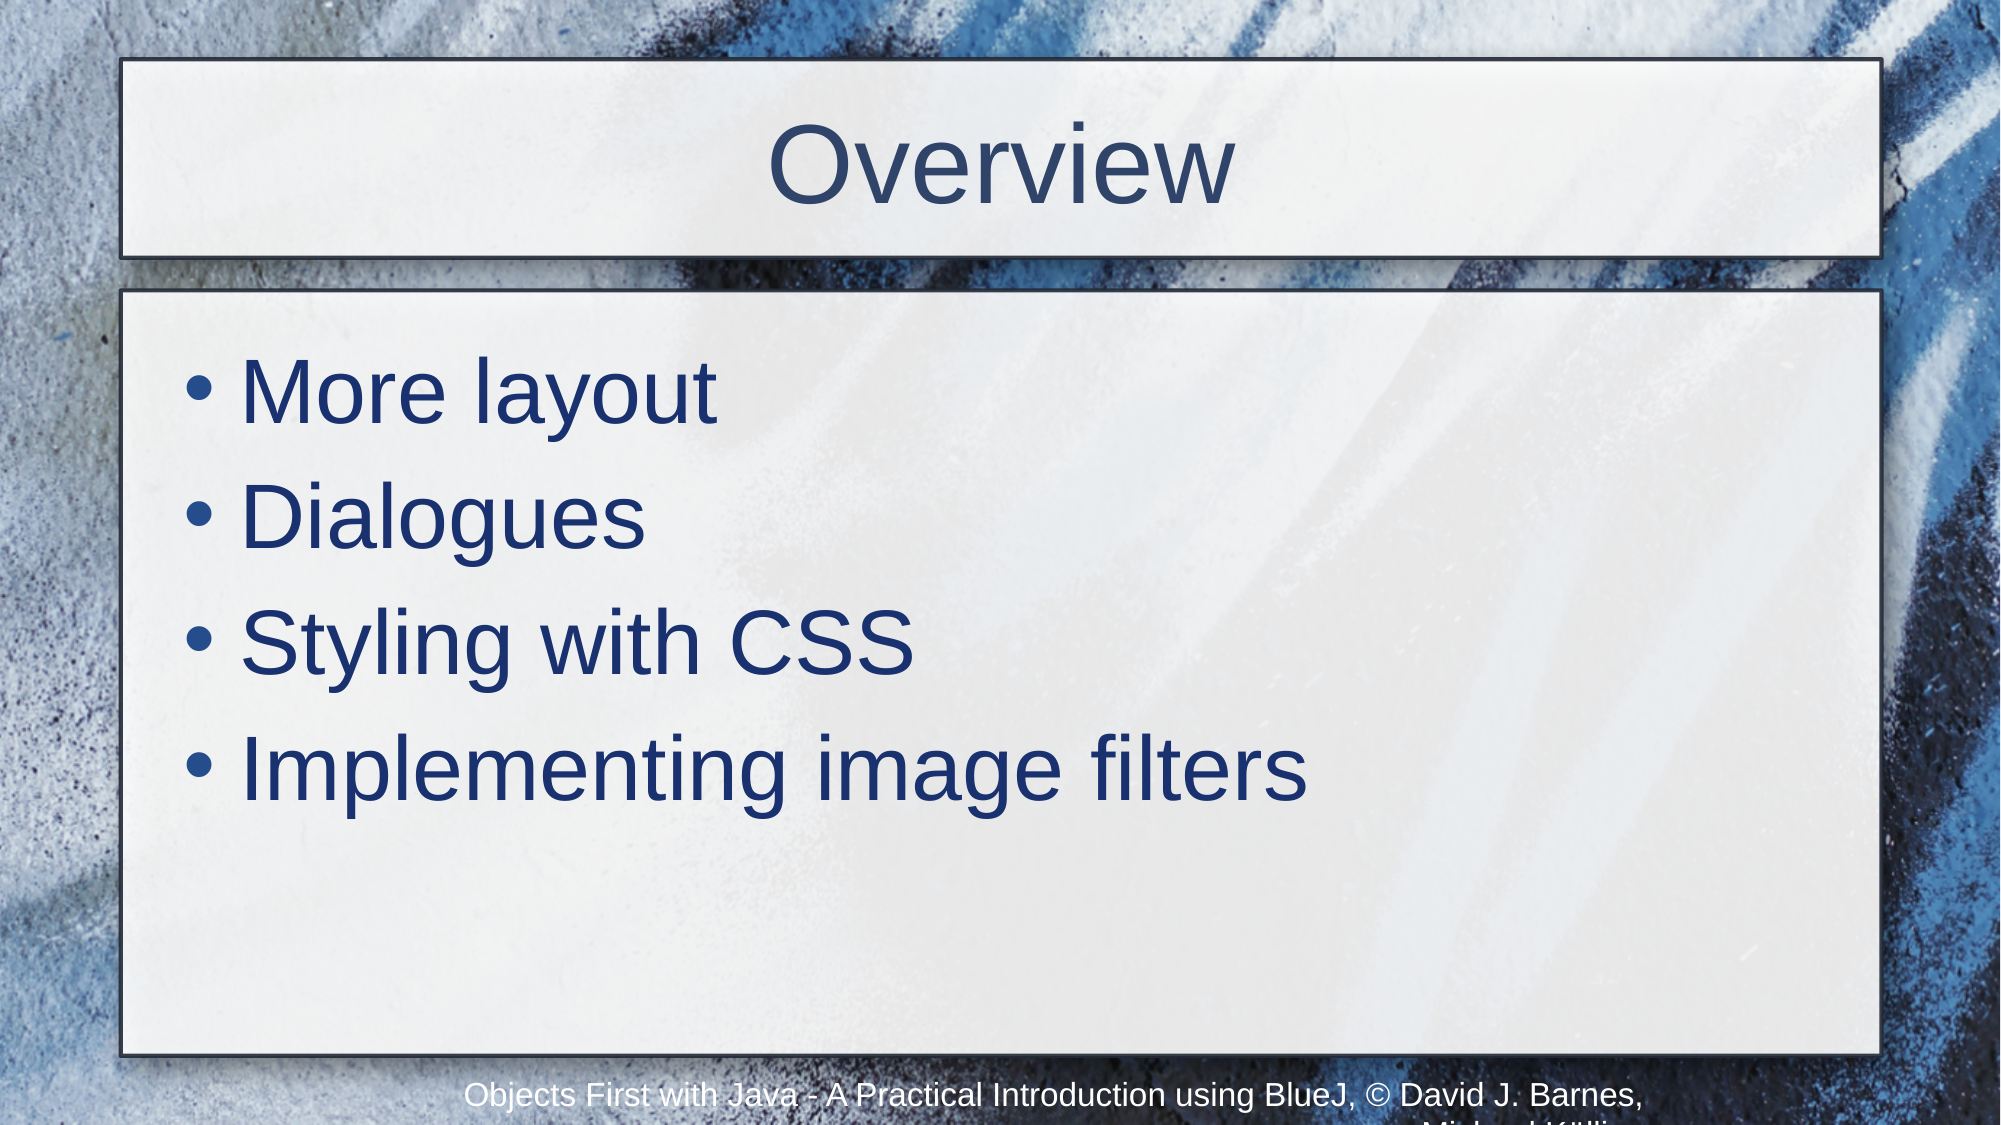

# Overview
More layout
Dialogues
Styling with CSS
Implementing image filters